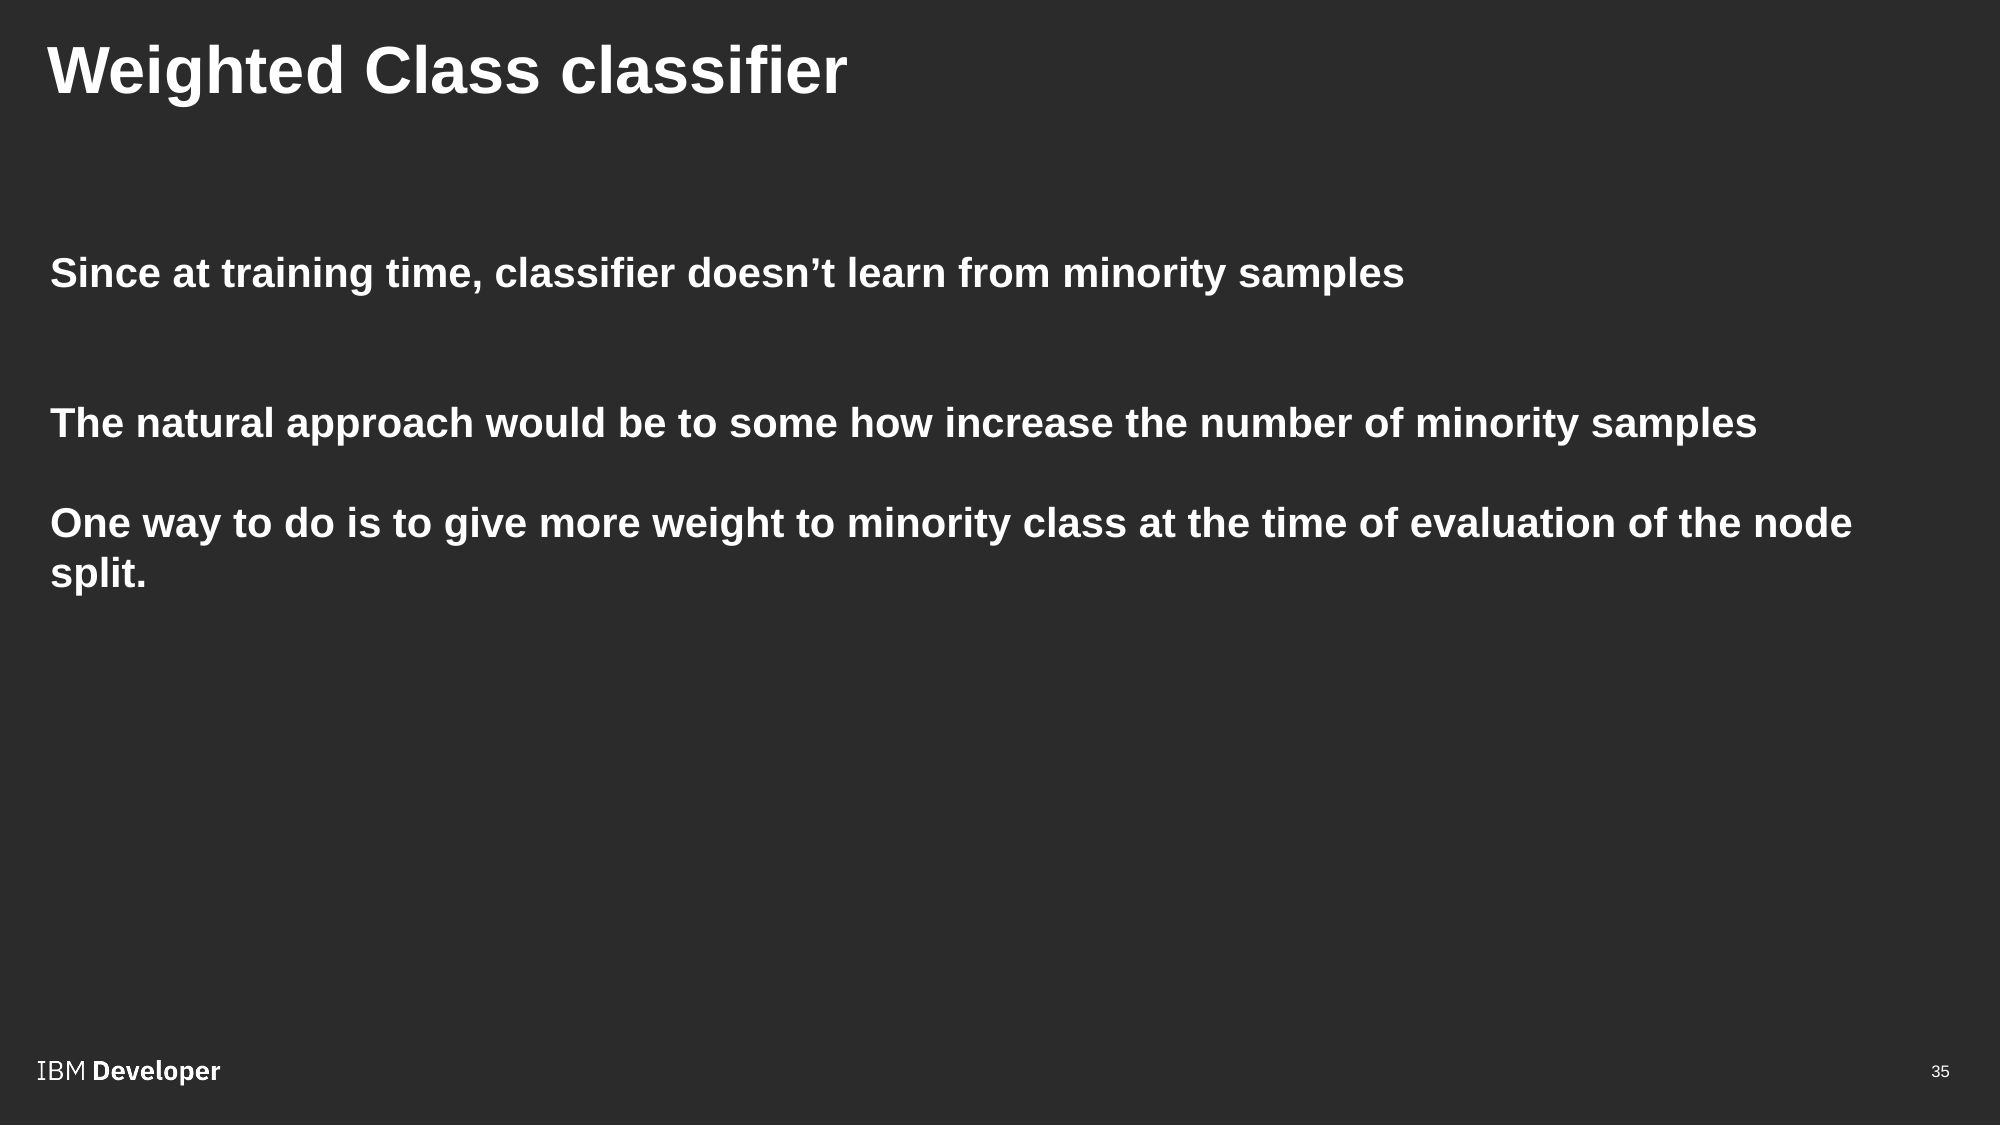

# Weighted Class classifier
Since at training time, classifier doesn’t learn from minority samples

The natural approach would be to some how increase the number of minority samples

One way to do is to give more weight to minority class at the time of evaluation of the node split.
35